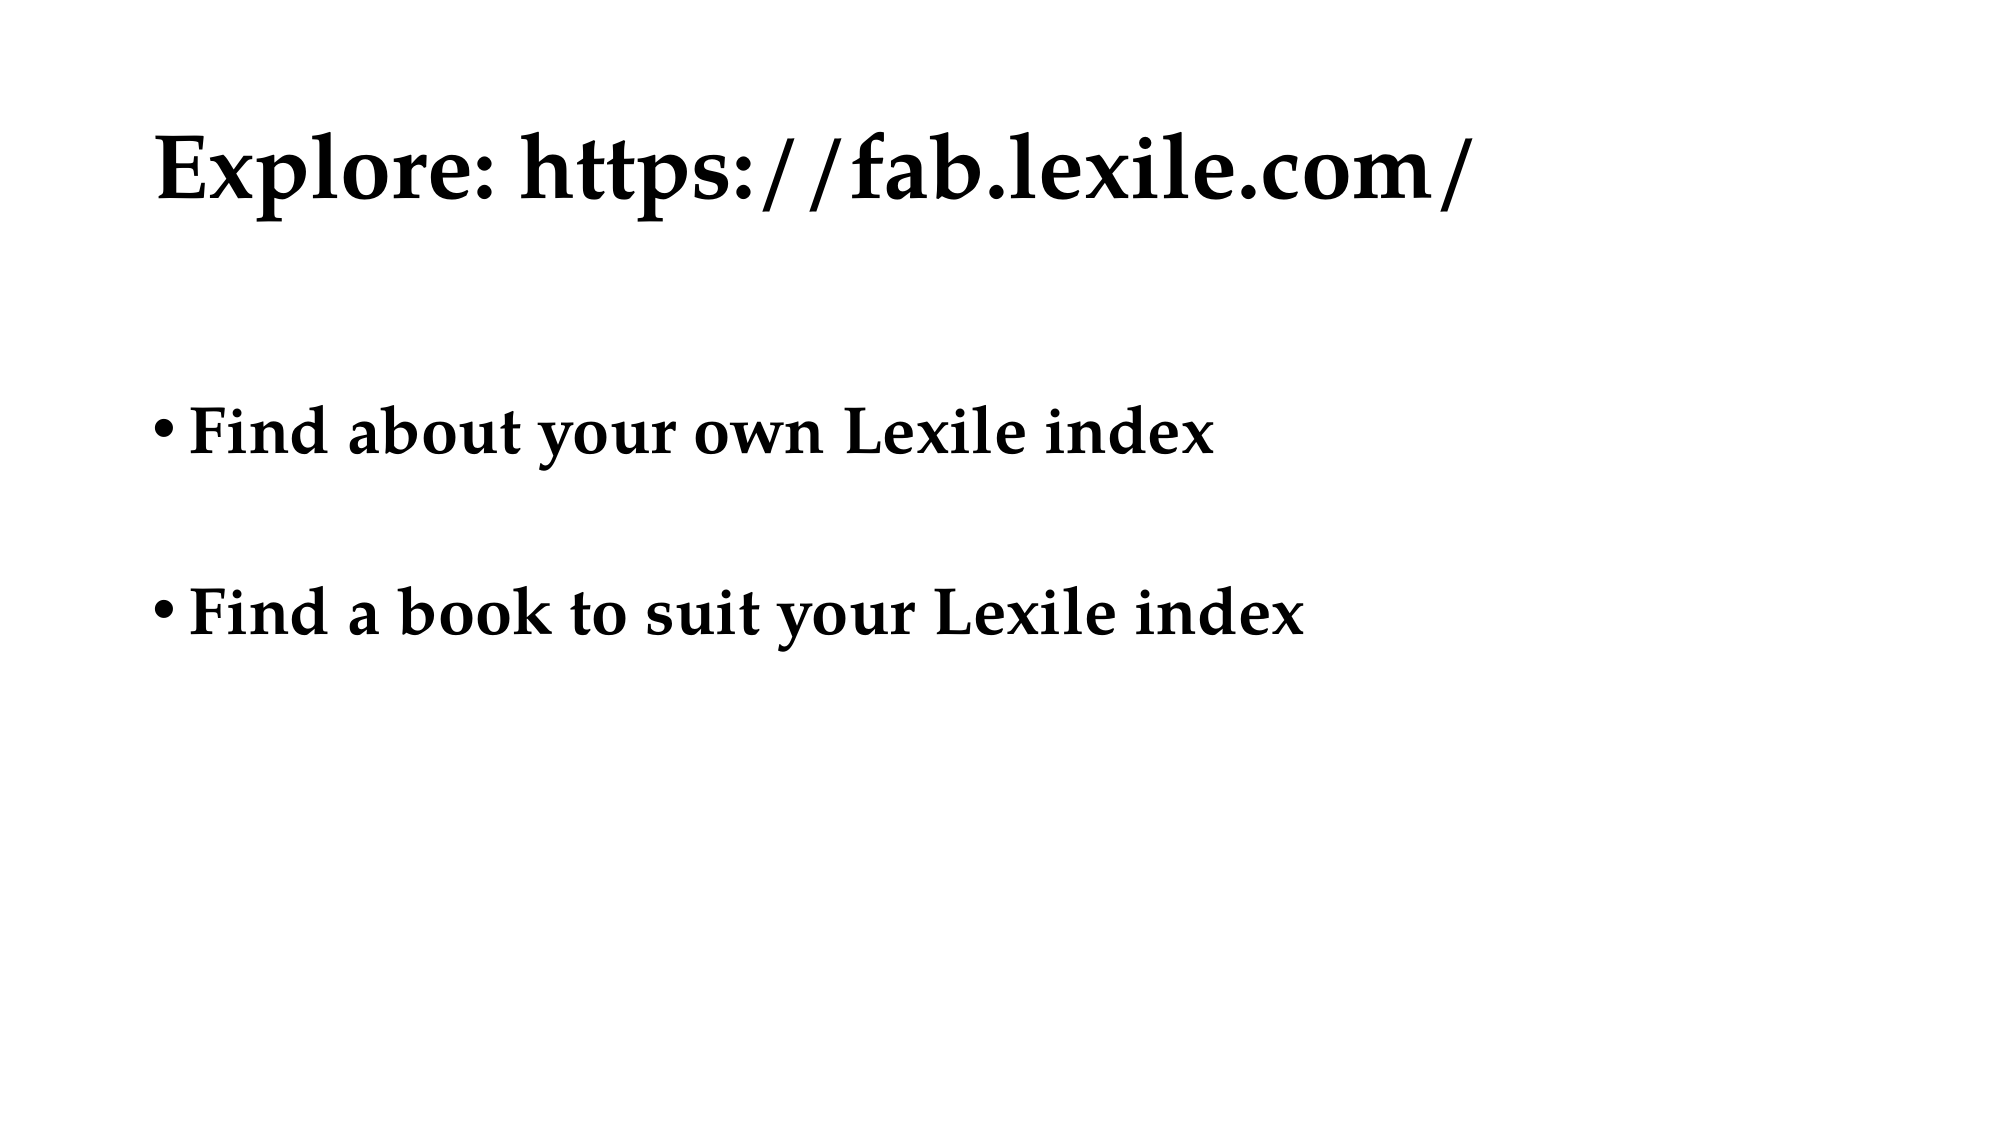

# Explore: https://fab.lexile.com/
Find about your own Lexile index
Find a book to suit your Lexile index